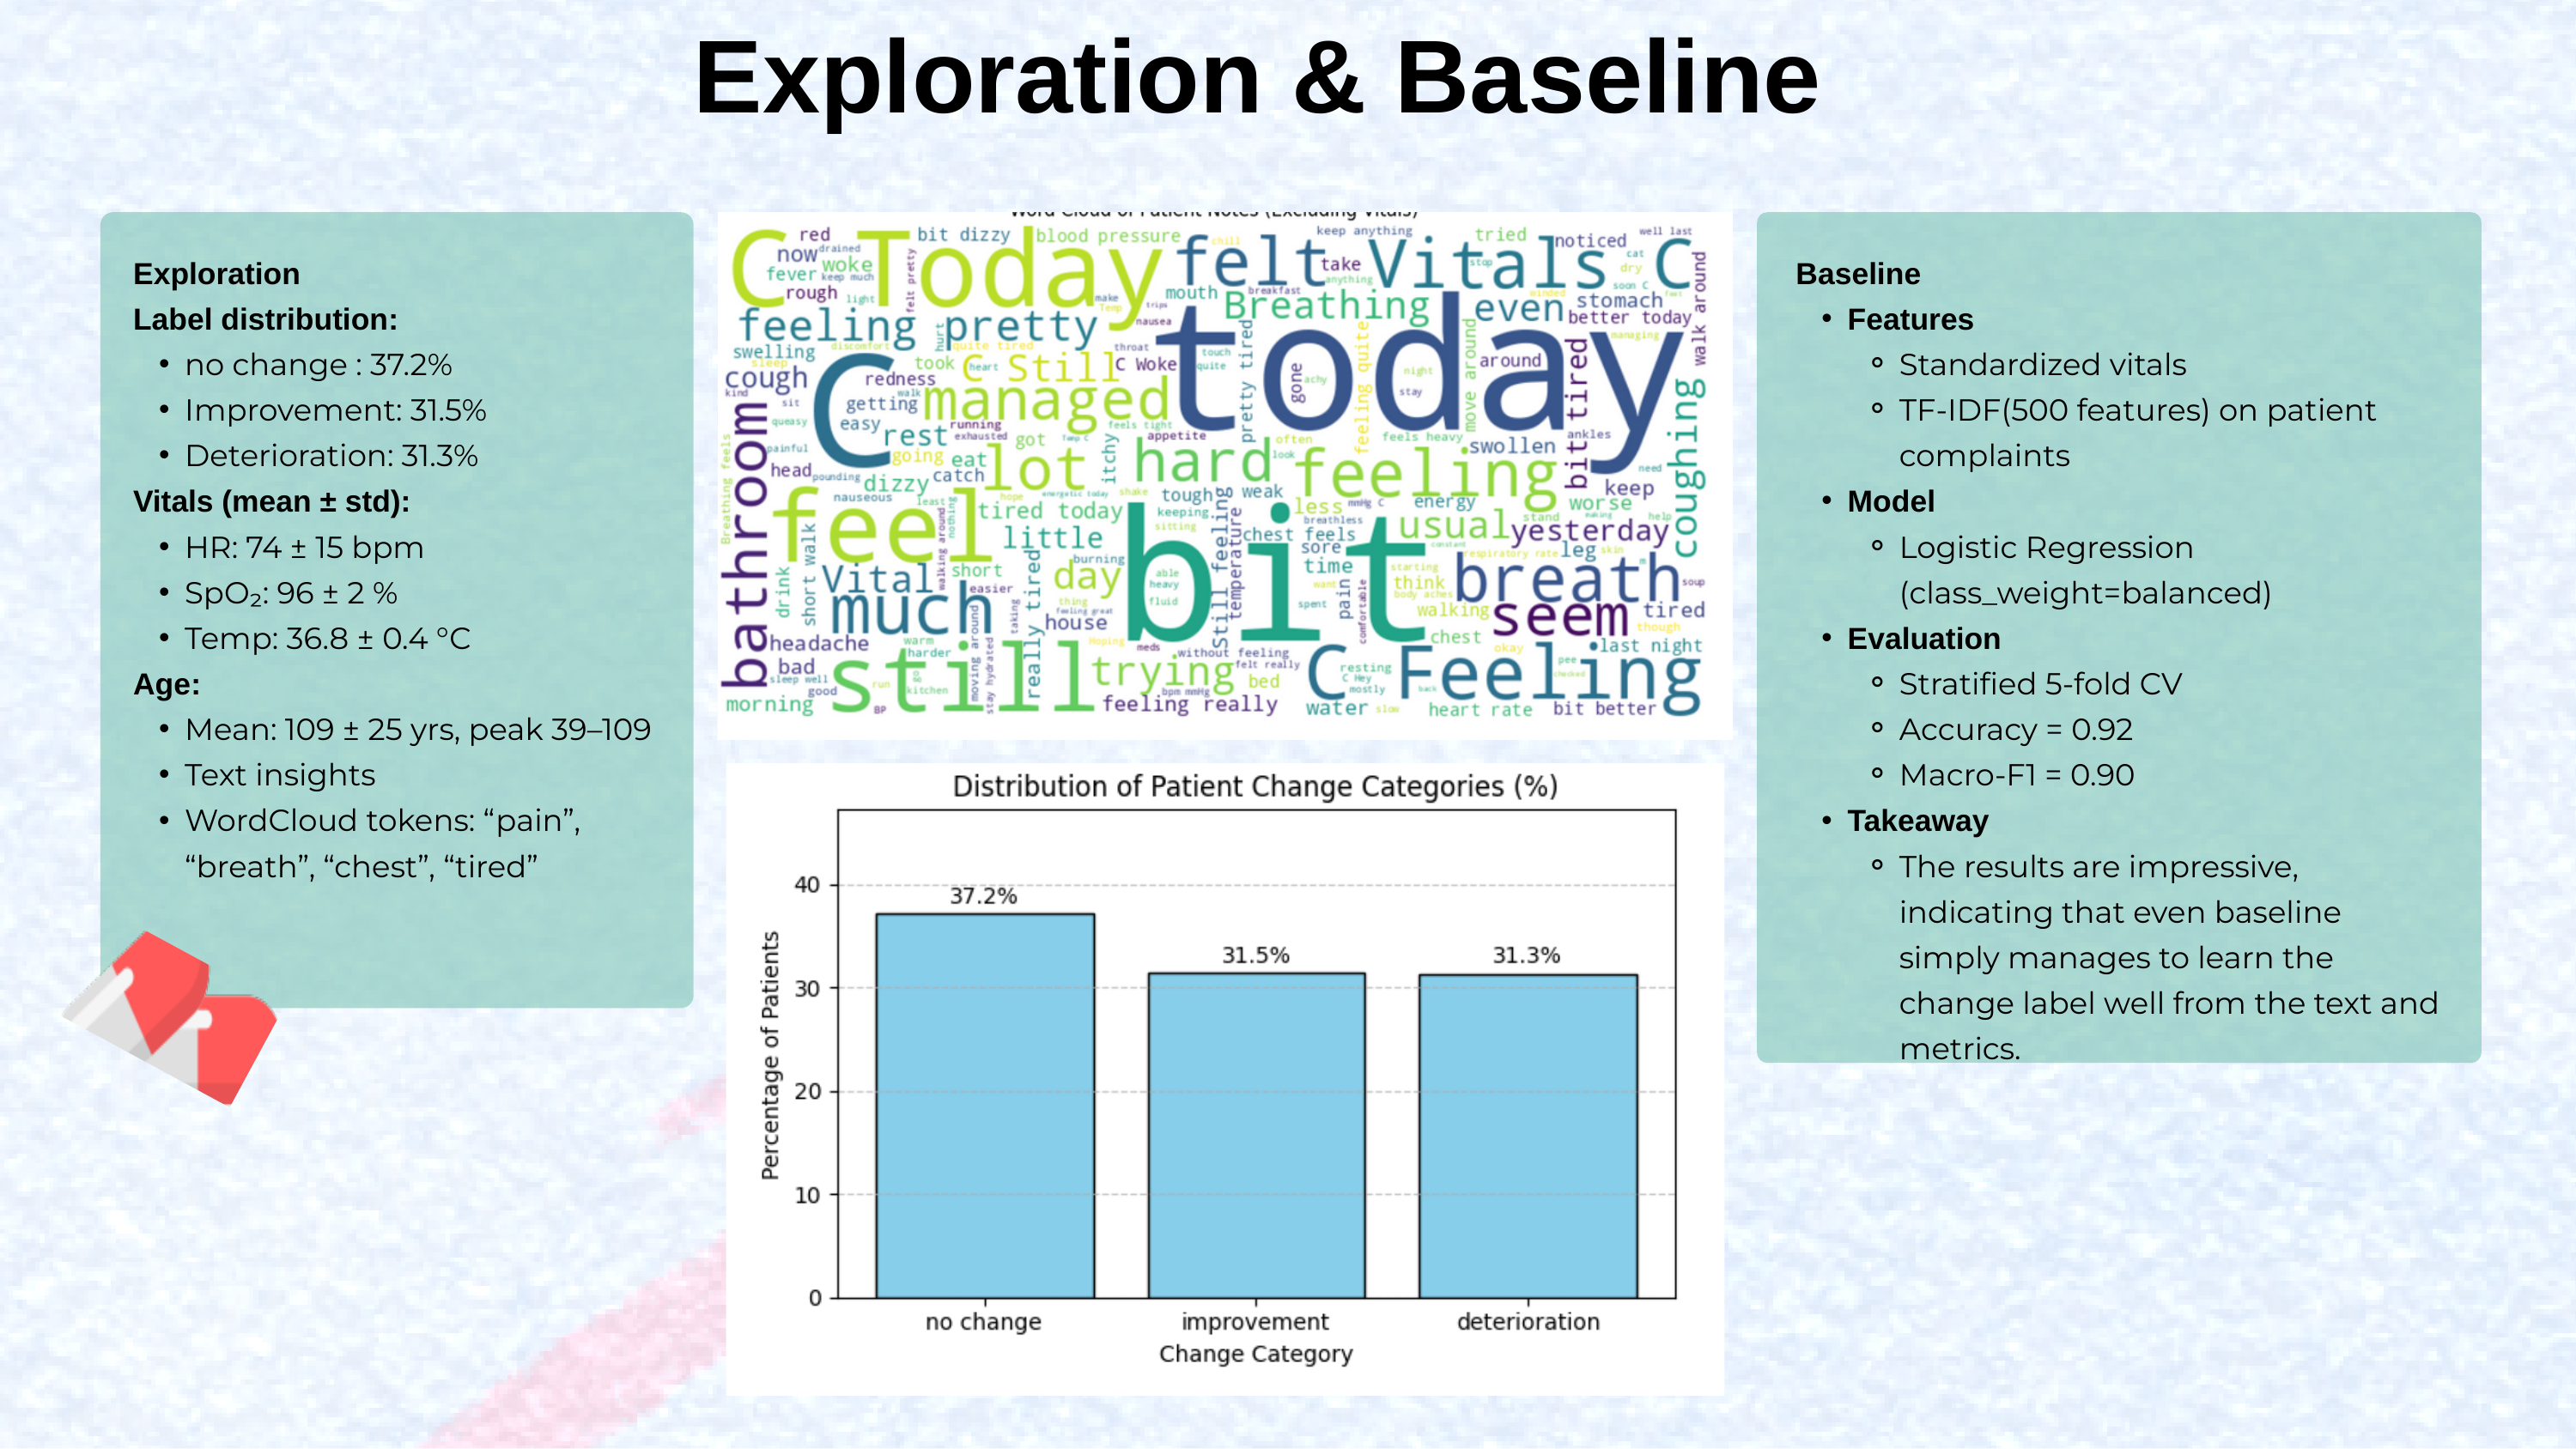

Exploration & Baseline

Exploration
Label distribution:
no change : 37.2%
Improvement: 31.5%
Deterioration: 31.3%
Vitals (mean ± std):
HR: 74 ± 15 bpm
SpO₂: 96 ± 2 %
Temp: 36.8 ± 0.4 °C
Age:
Mean: 109 ± 25 yrs, peak 39–109
Text insights
WordCloud tokens: “pain”, “breath”, “chest”, “tired”

Baseline
Features
Standardized vitals
TF-IDF(500 features) on patient complaints
Model
Logistic Regression (class_weight=balanced)
Evaluation
Stratified 5-fold CV
Accuracy = 0.92
Macro-F1 = 0.90
Takeaway
The results are impressive, indicating that even baseline simply manages to learn the change label well from the text and metrics.